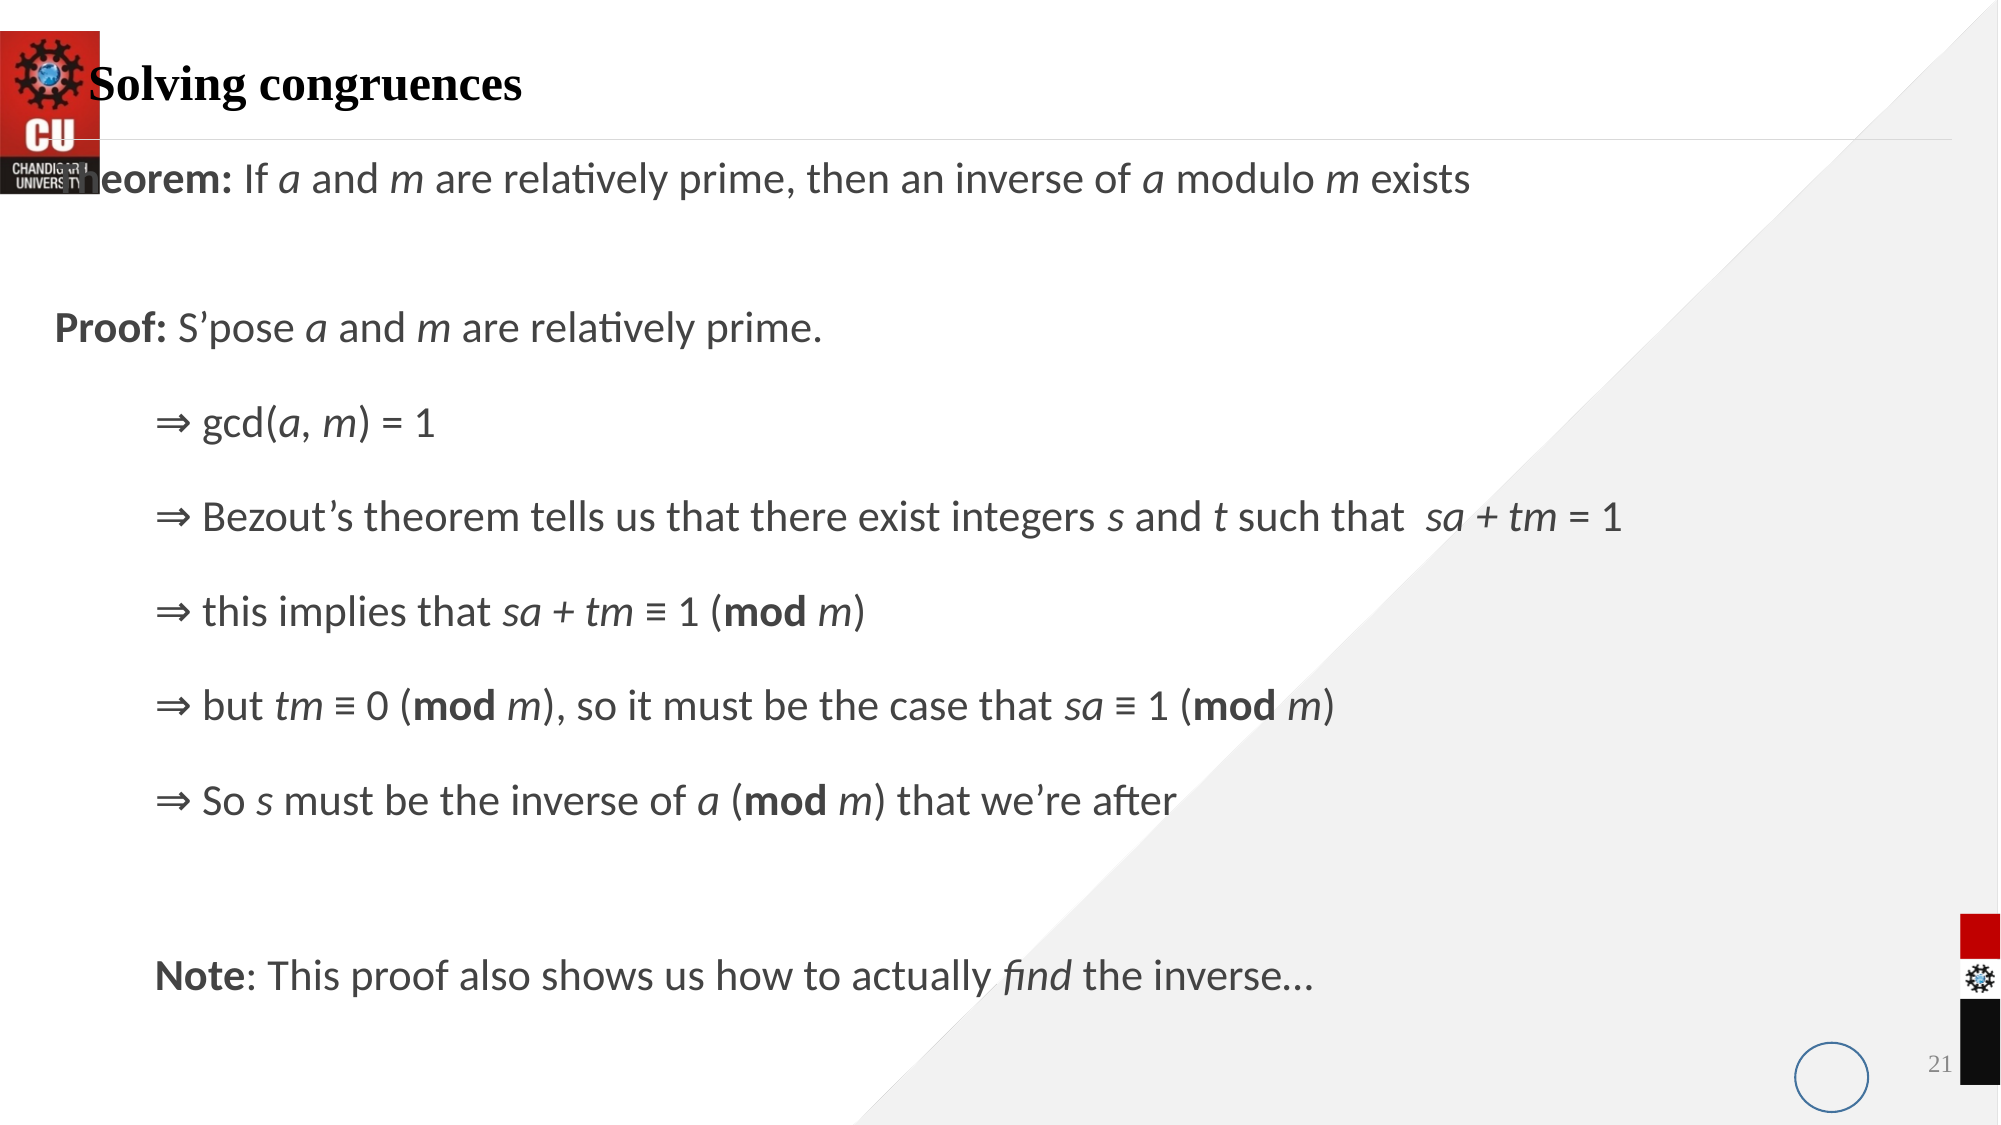

Solving congruences
Theorem: If a and m are relatively prime, then an inverse of a modulo m exists
Proof: S’pose a and m are relatively prime.
⇒ gcd(a, m) = 1
⇒ Bezout’s theorem tells us that there exist integers s and t such that  sa + tm = 1
⇒ this implies that sa + tm ≡ 1 (mod m)
⇒ but tm ≡ 0 (mod m), so it must be the case that sa ≡ 1 (mod m)
⇒ So s must be the inverse of a (mod m) that we’re after
Note: This proof also shows us how to actually find the inverse…
21